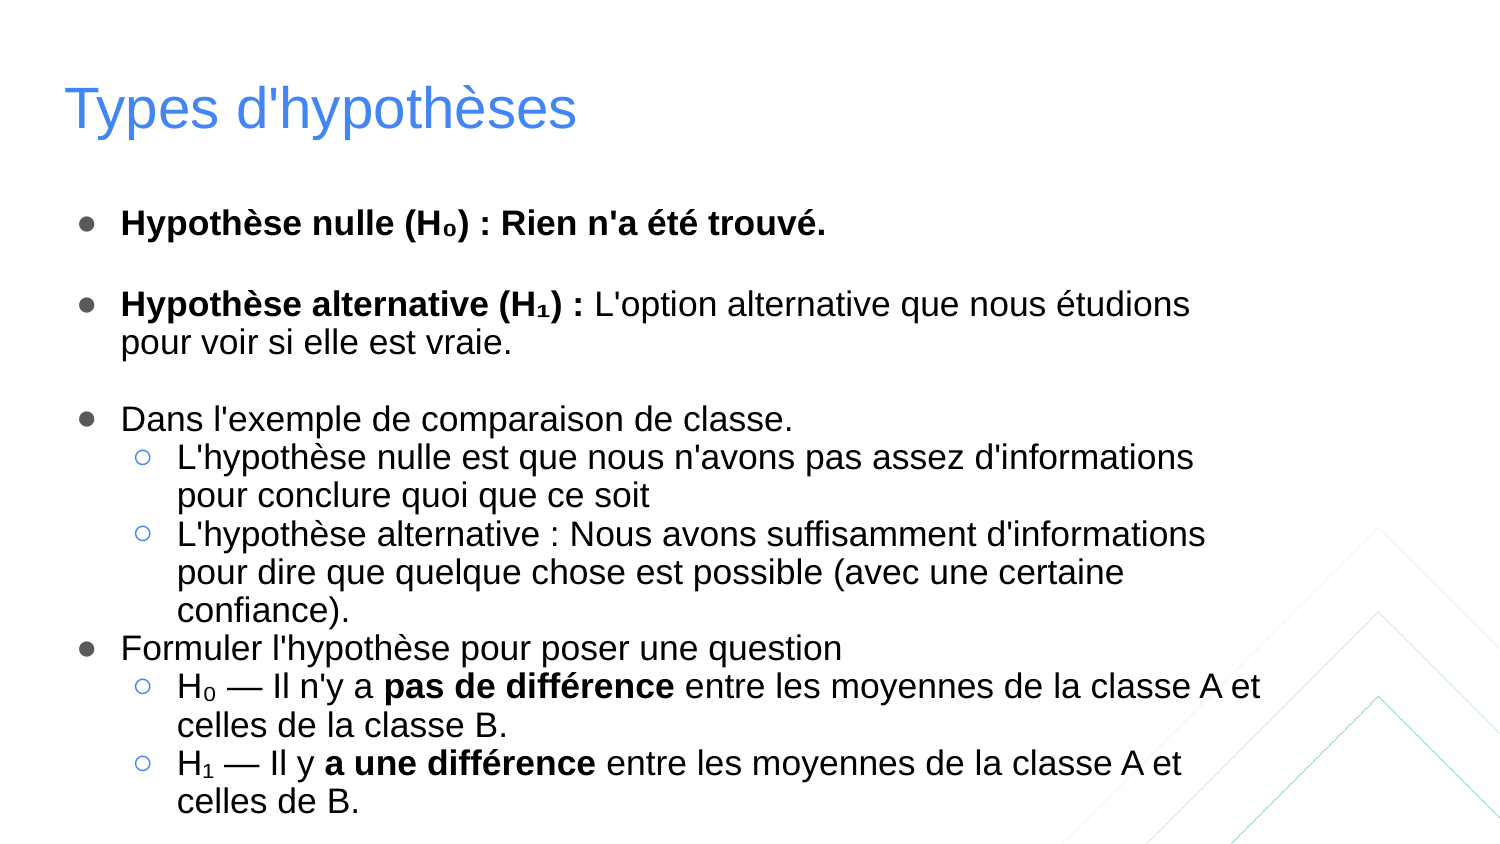

# Types d'hypothèses
Hypothèse nulle (H₀) : Rien n'a été trouvé.
Hypothèse alternative (H₁) : L'option alternative que nous étudions pour voir si elle est vraie.
Dans l'exemple de comparaison de classe.
L'hypothèse nulle est que nous n'avons pas assez d'informations pour conclure quoi que ce soit
L'hypothèse alternative : Nous avons suffisamment d'informations pour dire que quelque chose est possible (avec une certaine confiance).
Formuler l'hypothèse pour poser une question
H₀ — Il n'y a pas de différence entre les moyennes de la classe A et celles de la classe B.
H₁ — Il y a une différence entre les moyennes de la classe A et celles de B.